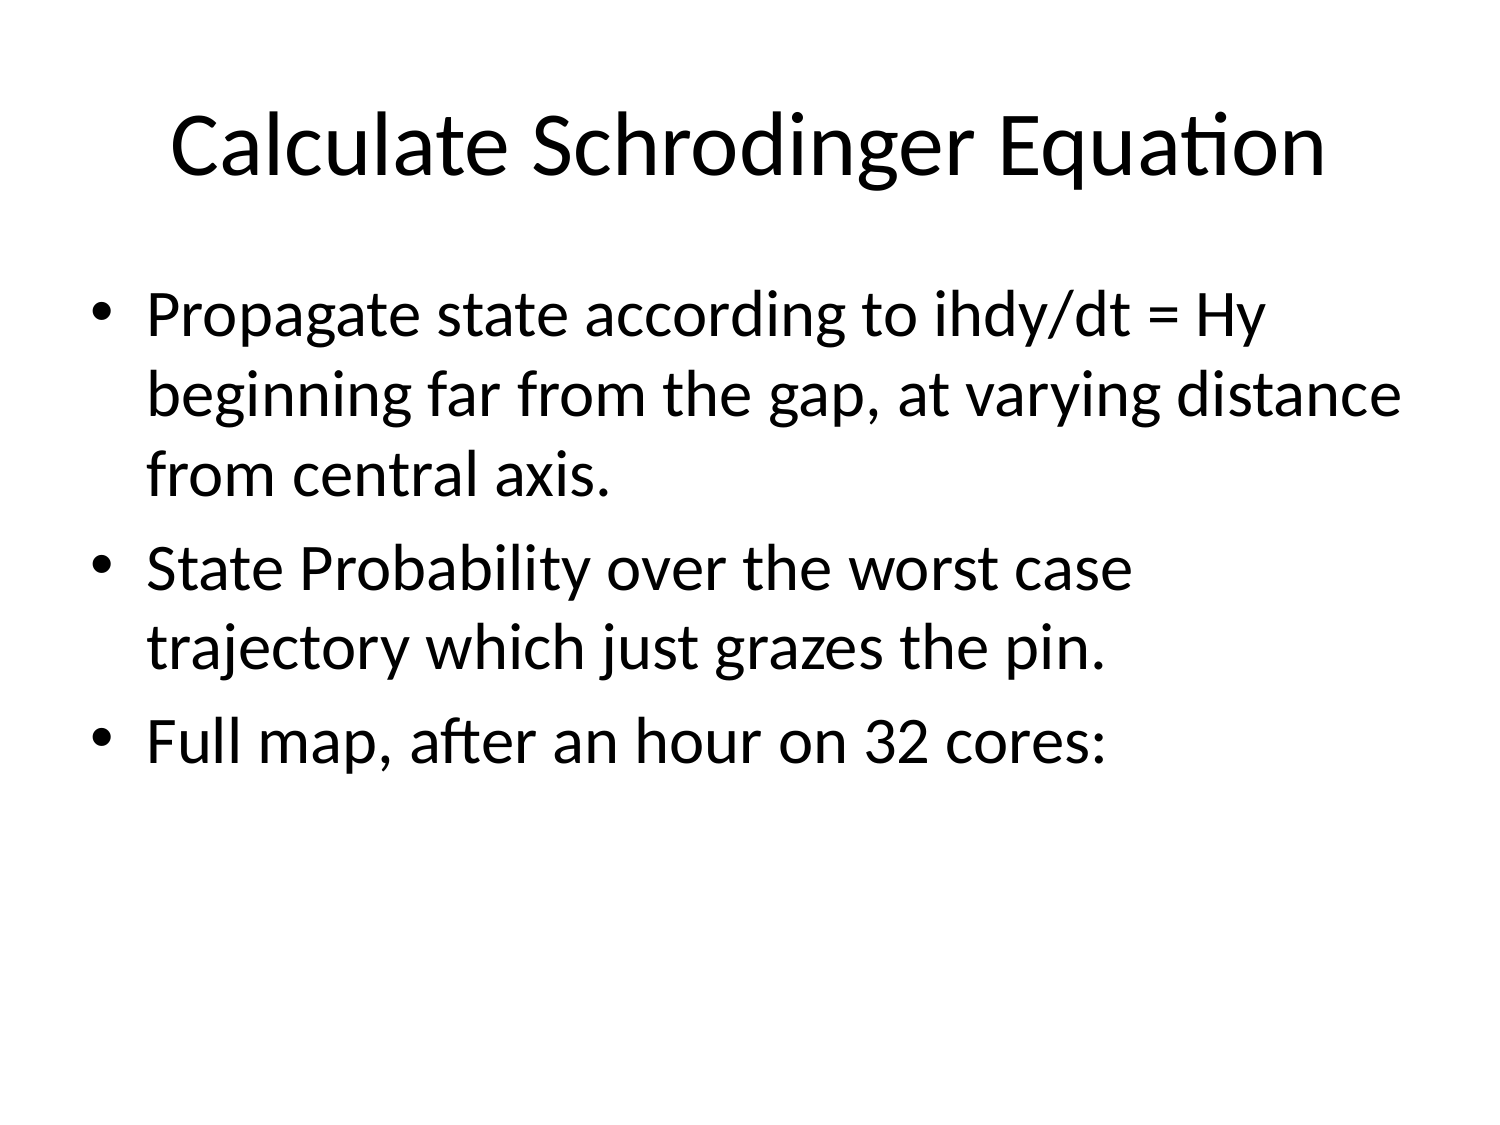

# Calculate Schrodinger Equation
Propagate state according to ihdy/dt = Hy beginning far from the gap, at varying distance from central axis.
State Probability over the worst case trajectory which just grazes the pin.
Full map, after an hour on 32 cores: